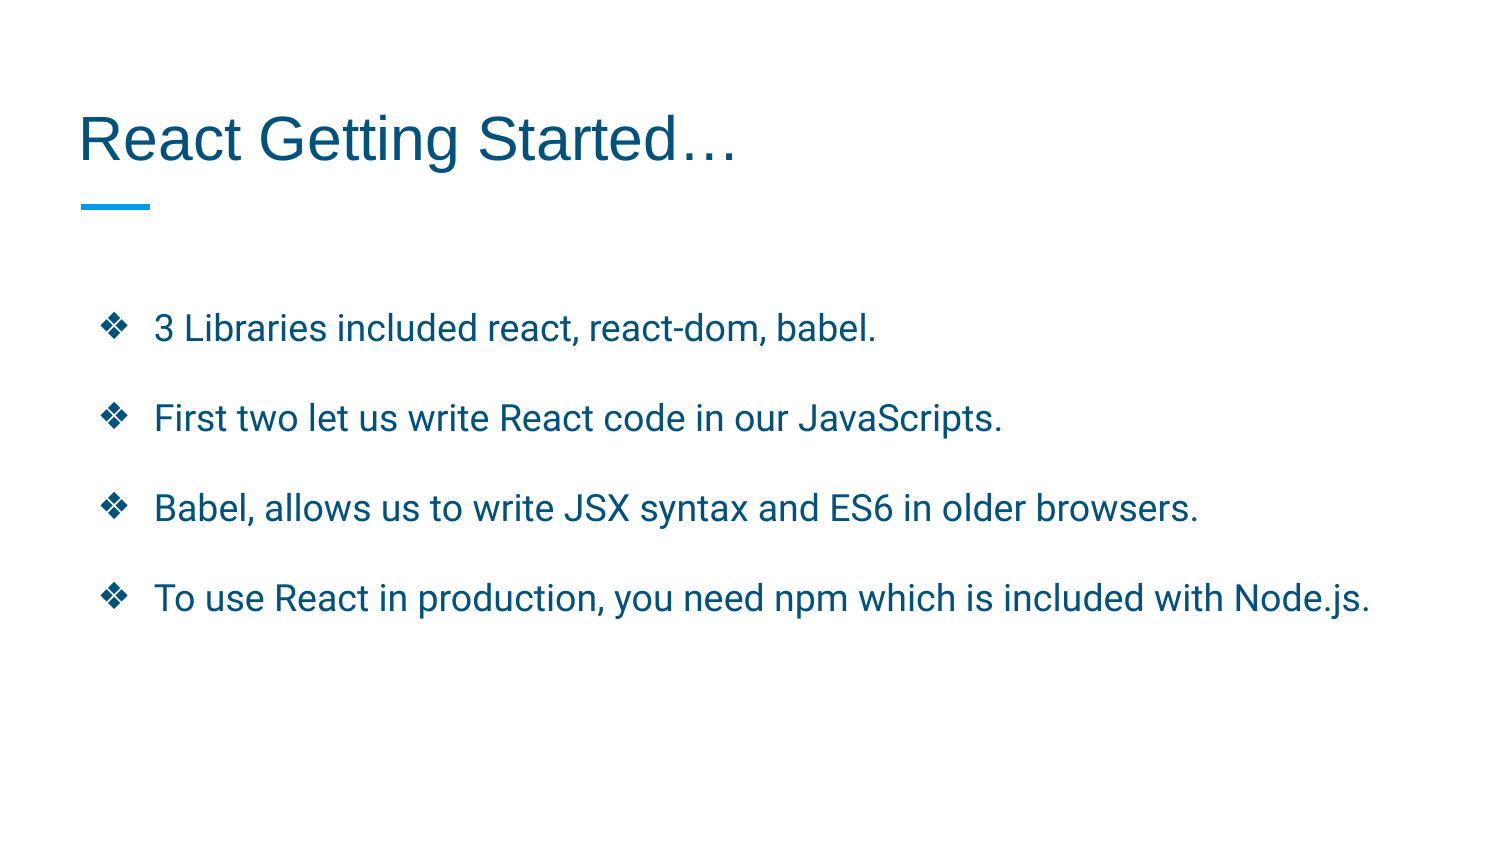

# React Getting Started…
3 Libraries included react, react-dom, babel.
First two let us write React code in our JavaScripts.
Babel, allows us to write JSX syntax and ES6 in older browsers.
To use React in production, you need npm which is included with Node.js.